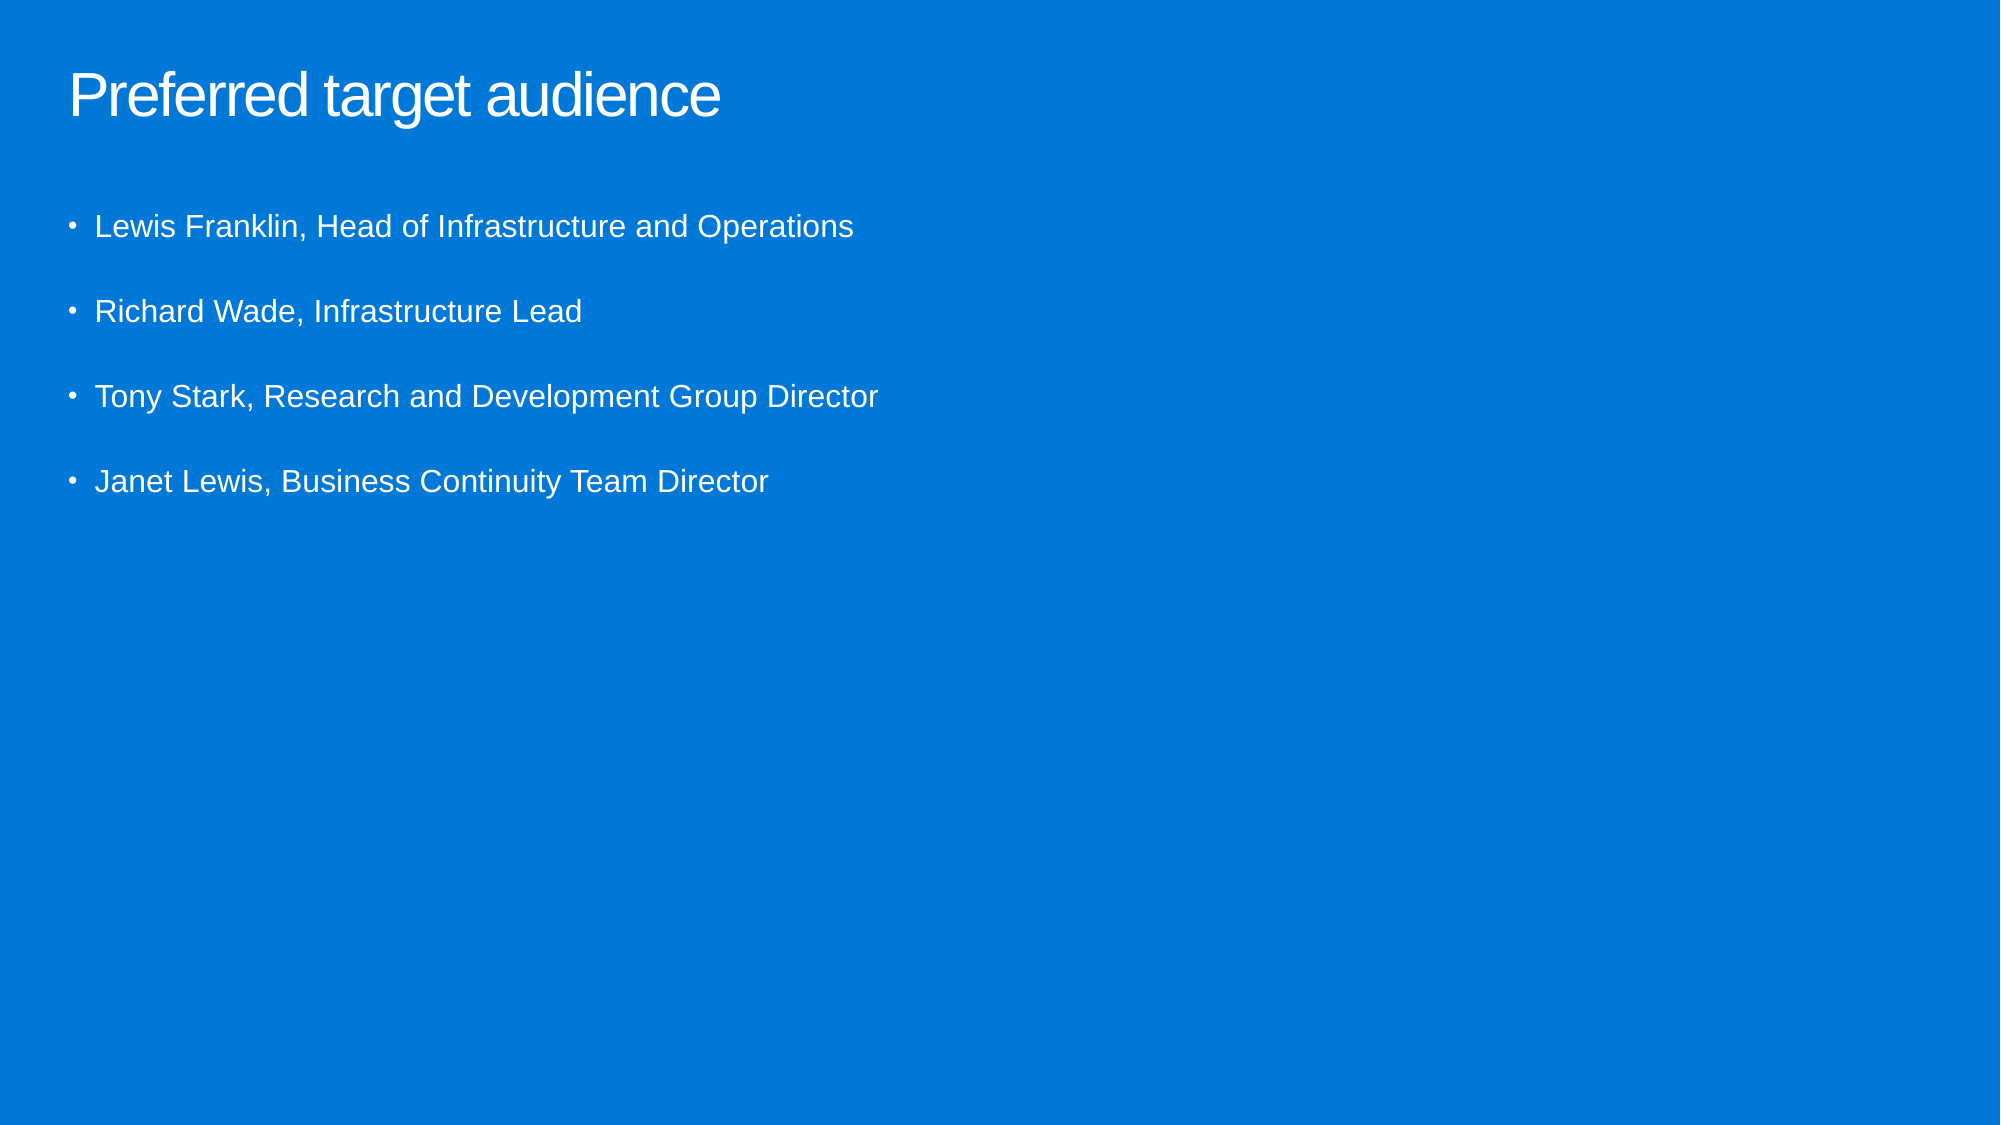

# Preferred target audience
Lewis Franklin, Head of Infrastructure and Operations

Richard Wade, Infrastructure Lead

Tony Stark, Research and Development Group Director

Janet Lewis, Business Continuity Team Director